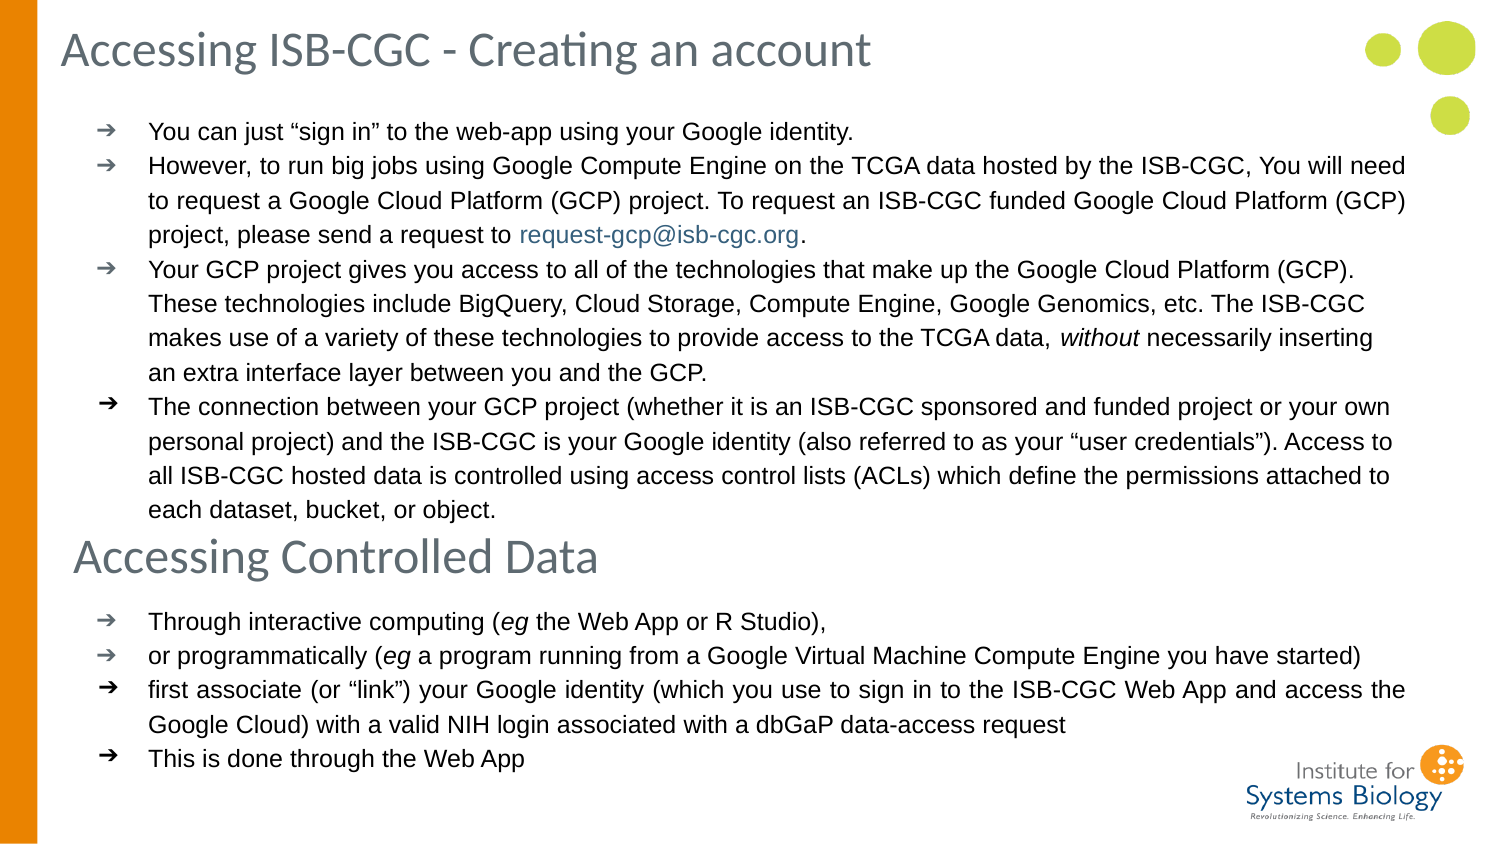

Accessing ISB-CGC - Creating an account

You can just “sign in” to the web-app using your Google identity.
However, to run big jobs using Google Compute Engine on the TCGA data hosted by the ISB-CGC, You will need to request a Google Cloud Platform (GCP) project. To request an ISB-CGC funded Google Cloud Platform (GCP) project, please send a request to request-gcp@isb-cgc.org.
Your GCP project gives you access to all of the technologies that make up the Google Cloud Platform (GCP). These technologies include BigQuery, Cloud Storage, Compute Engine, Google Genomics, etc. The ISB-CGC makes use of a variety of these technologies to provide access to the TCGA data, without necessarily inserting an extra interface layer between you and the GCP.
The connection between your GCP project (whether it is an ISB-CGC sponsored and funded project or your own personal project) and the ISB-CGC is your Google identity (also referred to as your “user credentials”). Access to all ISB-CGC hosted data is controlled using access control lists (ACLs) which define the permissions attached to each dataset, bucket, or object.
Accessing Controlled Data
Through interactive computing (eg the Web App or R Studio),
or programmatically (eg a program running from a Google Virtual Machine Compute Engine you have started)
first associate (or “link”) your Google identity (which you use to sign in to the ISB-CGC Web App and access the Google Cloud) with a valid NIH login associated with a dbGaP data-access request
This is done through the Web App